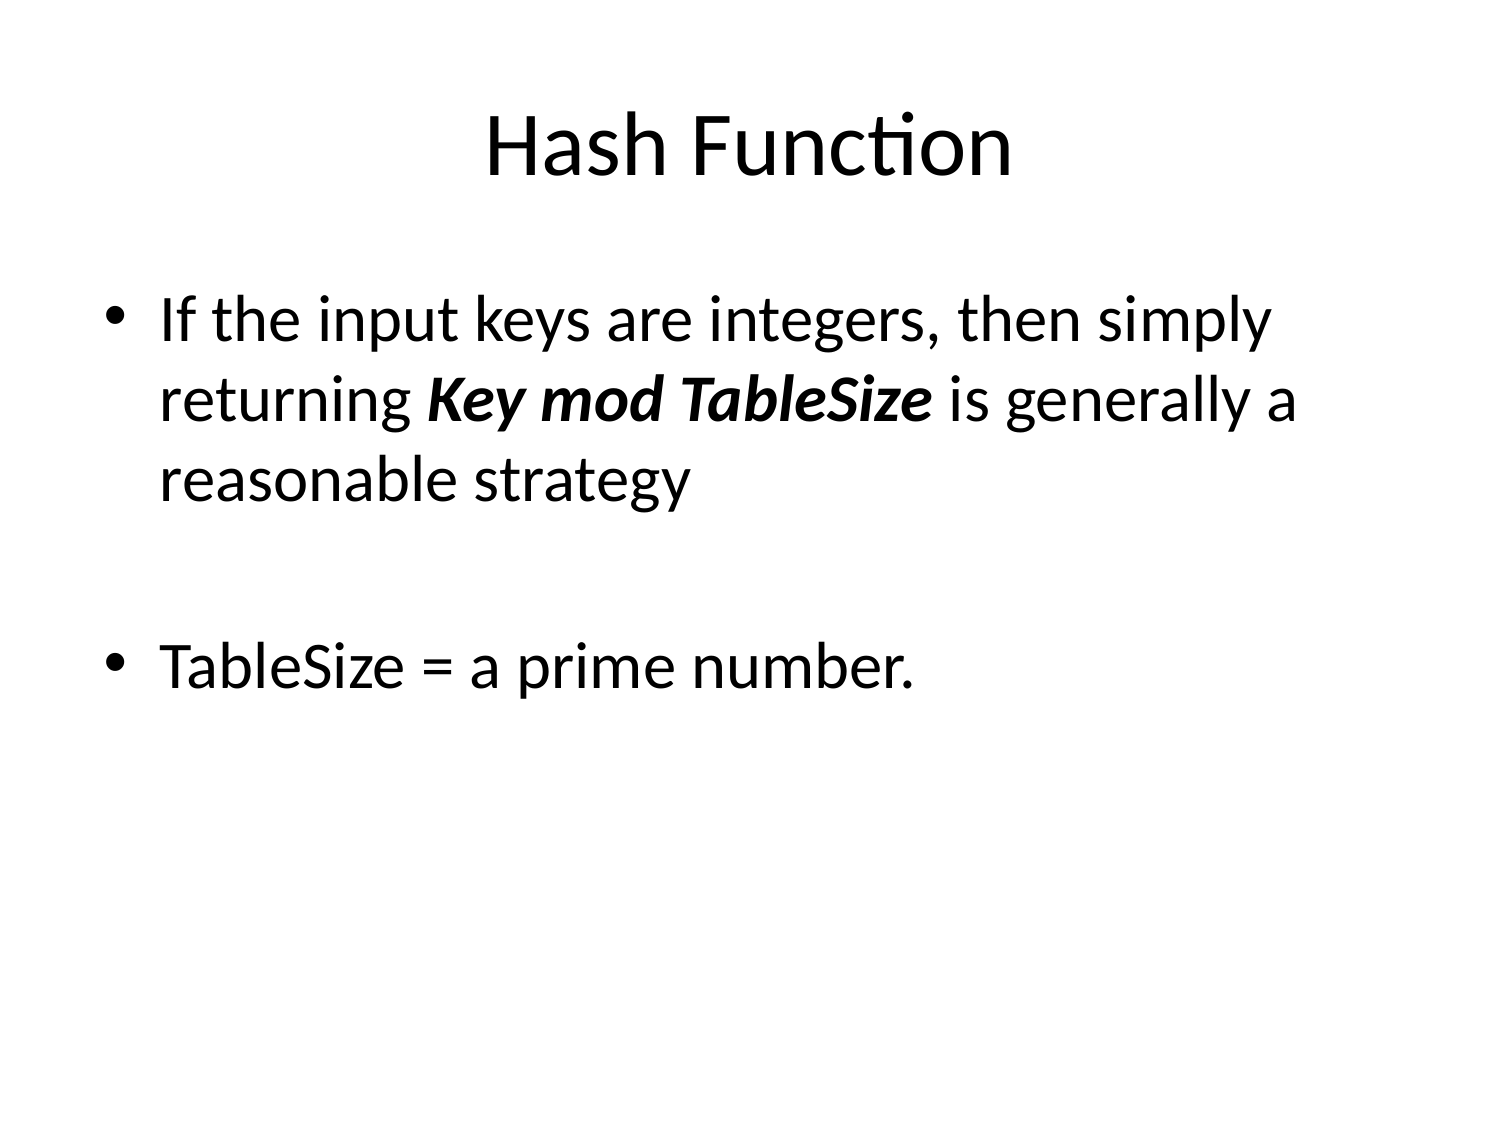

# Hash Function
If the input keys are integers, then simply returning Key mod TableSize is generally a reasonable strategy

TableSize = a prime number.